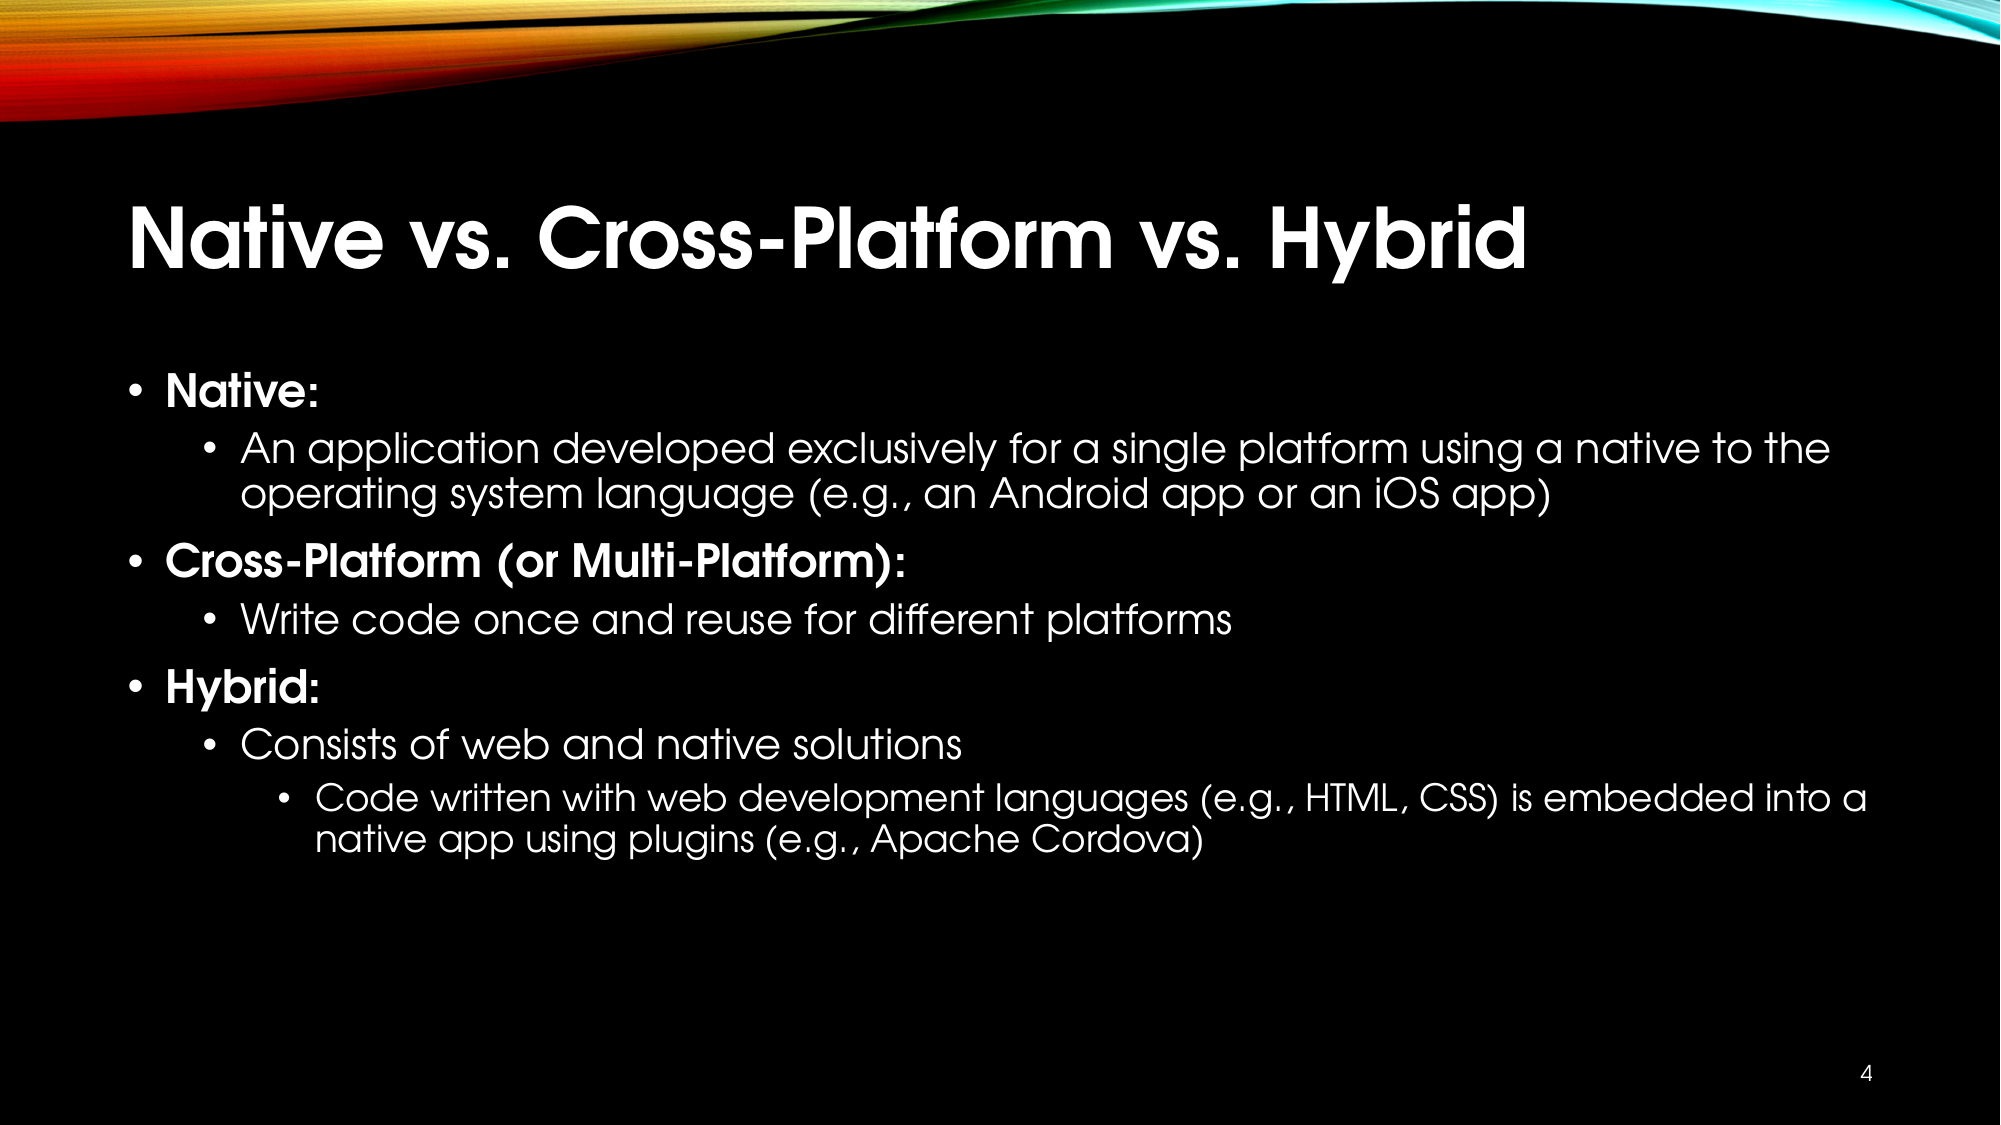

# Native vs. Cross-Platform vs. Hybrid
Native:
An application developed exclusively for a single platform using a native to the operating system language (e.g., an Android app or an iOS app)
Cross-Platform (or Multi-Platform):
Write code once and reuse for different platforms
Hybrid:
Consists of web and native solutions
Code written with web development languages (e.g., HTML, CSS) is embedded into a native app using plugins (e.g., Apache Cordova)
4